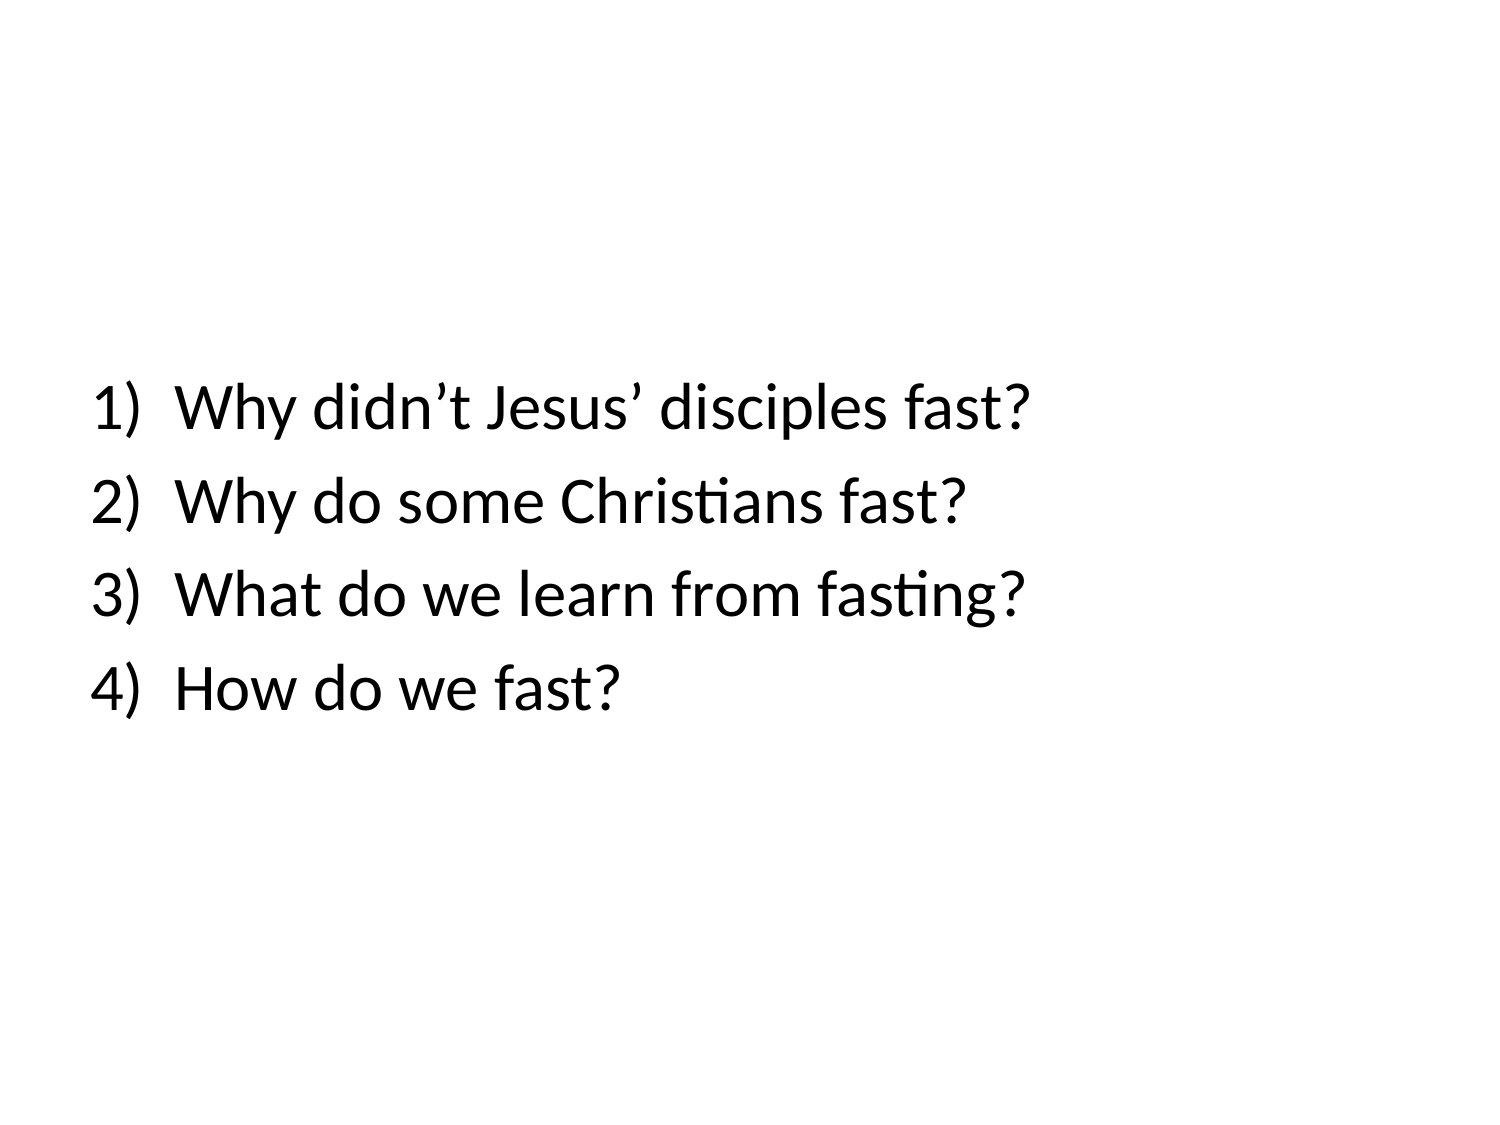

Why didn’t Jesus’ disciples fast?
Why do some Christians fast?
What do we learn from fasting?
How do we fast?